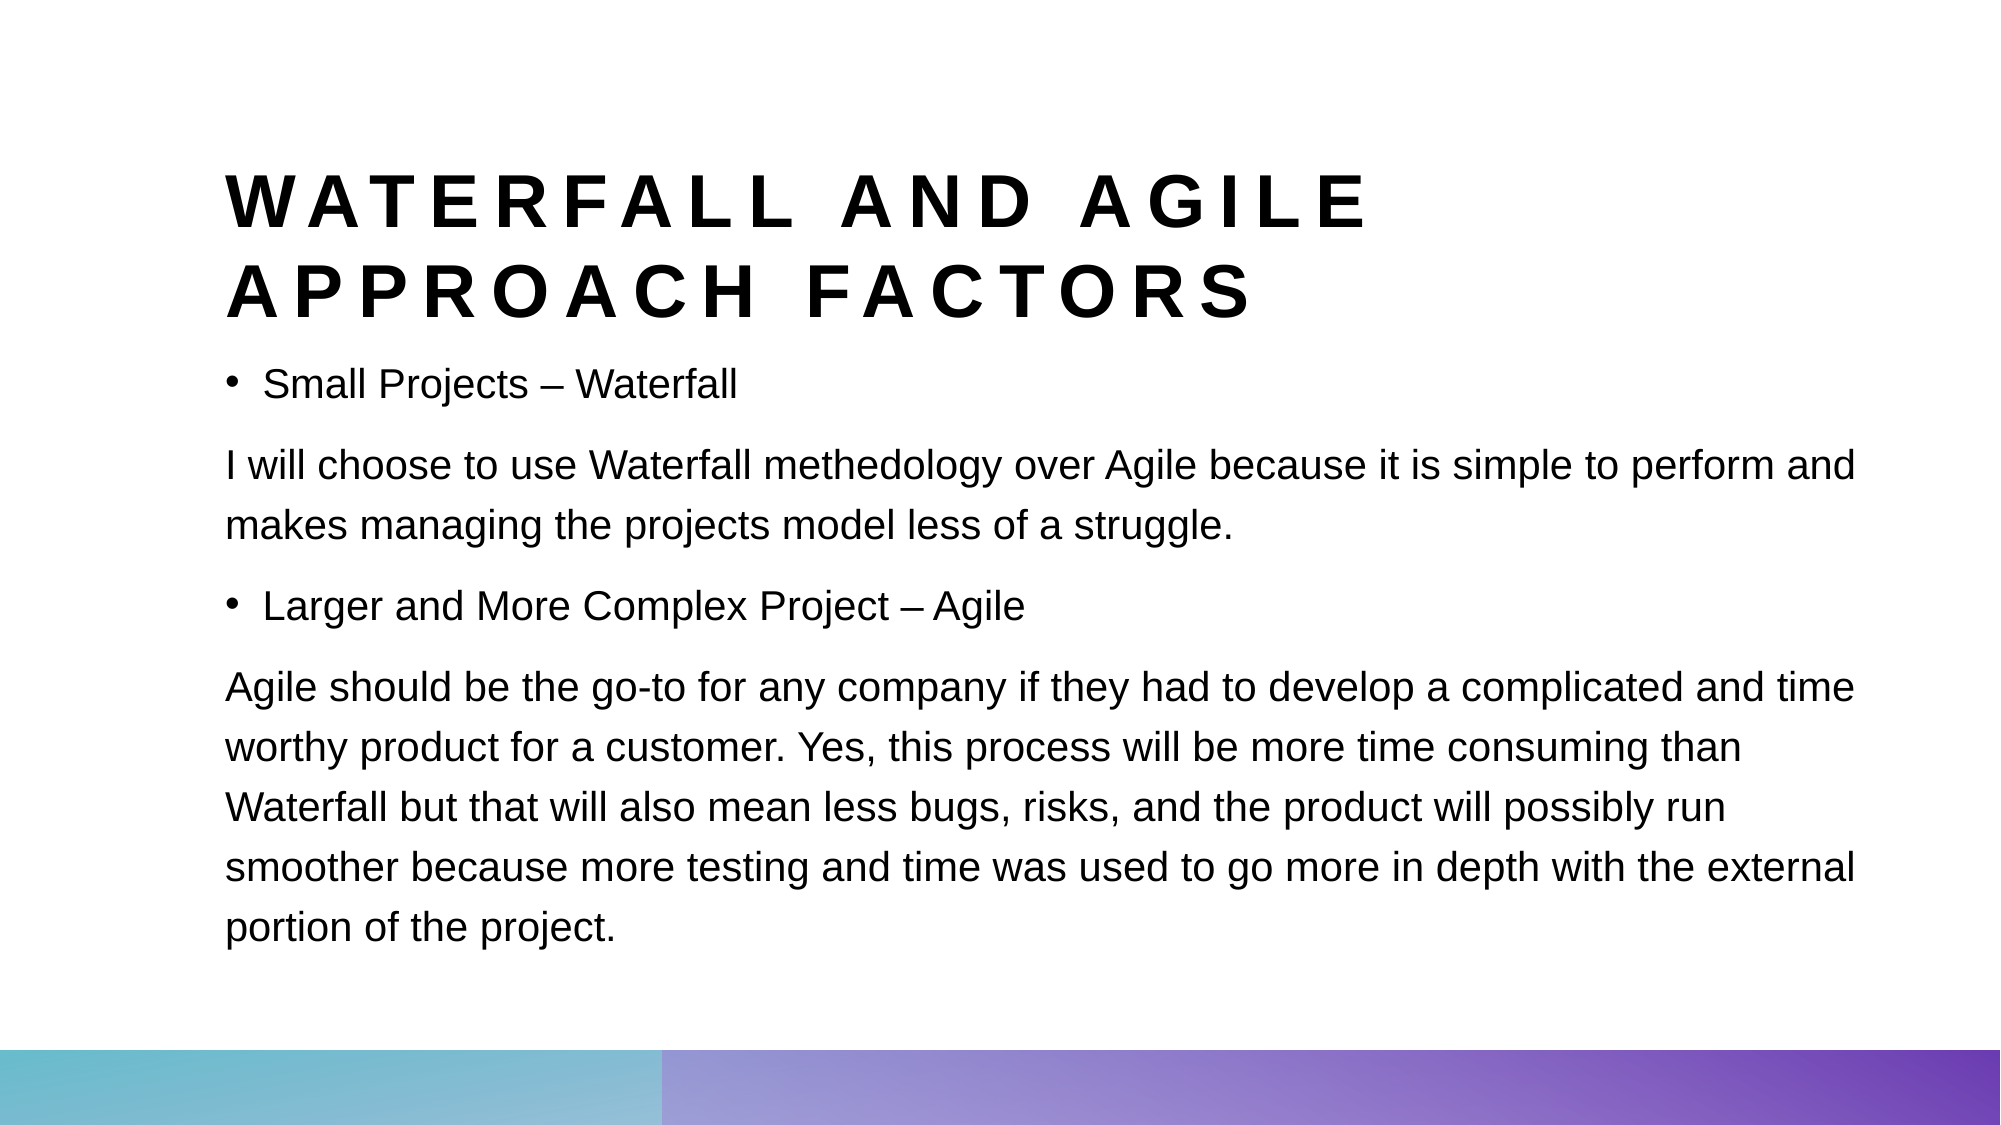

# Waterfall and Agile Approach factors
Small Projects – Waterfall
I will choose to use Waterfall methedology over Agile because it is simple to perform and makes managing the projects model less of a struggle.
Larger and More Complex Project – Agile
Agile should be the go-to for any company if they had to develop a complicated and time worthy product for a customer. Yes, this process will be more time consuming than Waterfall but that will also mean less bugs, risks, and the product will possibly run smoother because more testing and time was used to go more in depth with the external portion of the project.